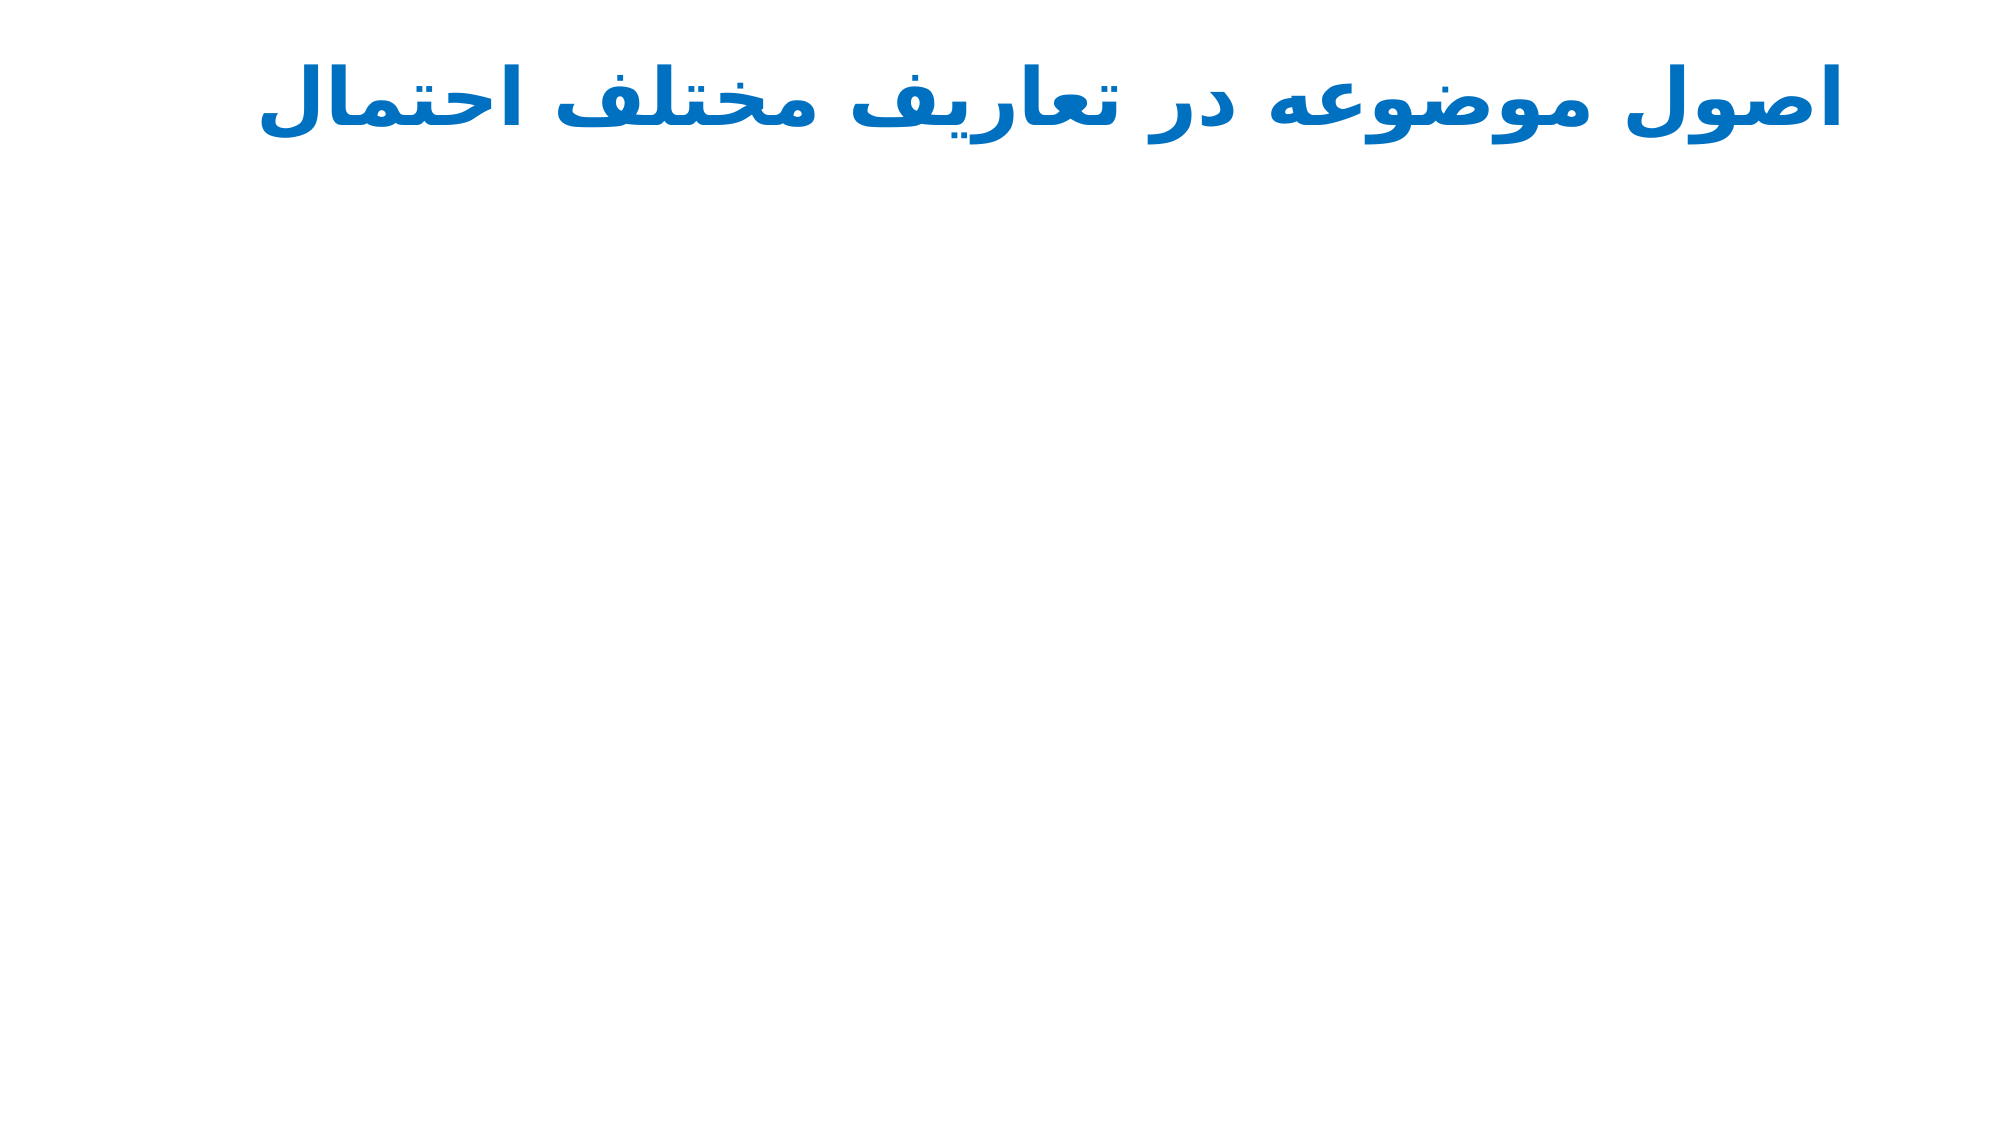

# اصول موضوعه در تعاریف مختلف احتمال